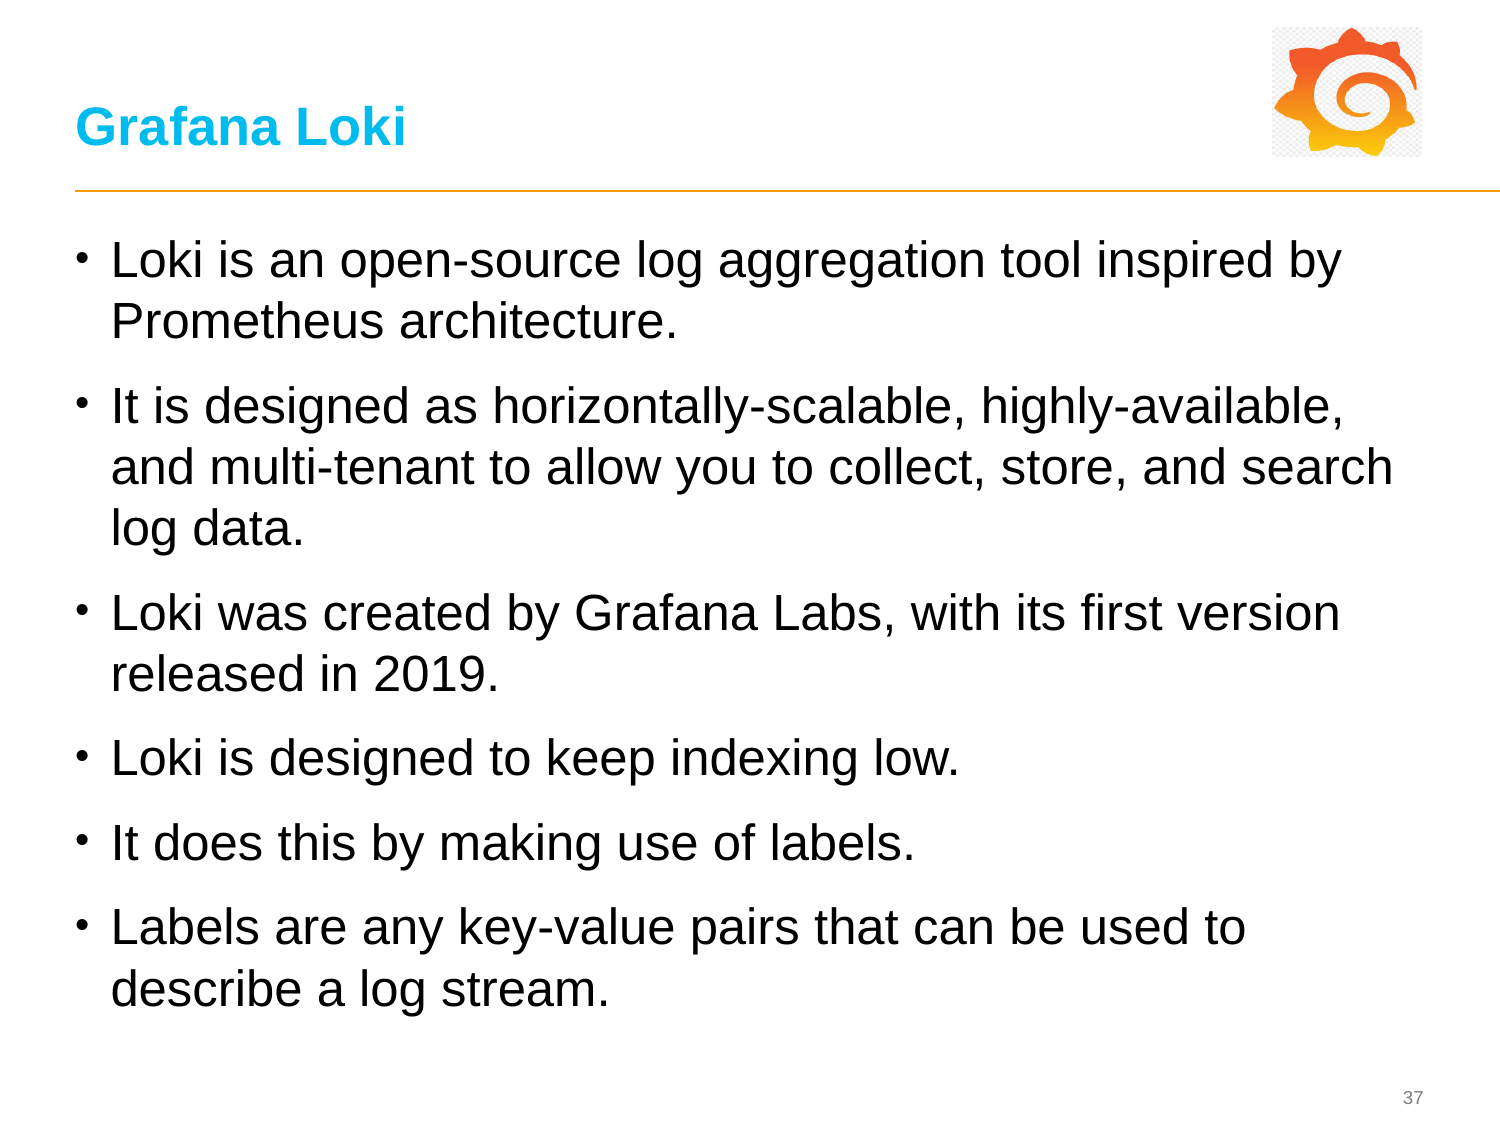

# Grafana Loki
Loki is an open-source log aggregation tool inspired by Prometheus architecture.
It is designed as horizontally-scalable, highly-available, and multi-tenant to allow you to collect, store, and search log data.
Loki was created by Grafana Labs, with its first version released in 2019.
Loki is designed to keep indexing low.
It does this by making use of labels.
Labels are any key-value pairs that can be used to describe a log stream.